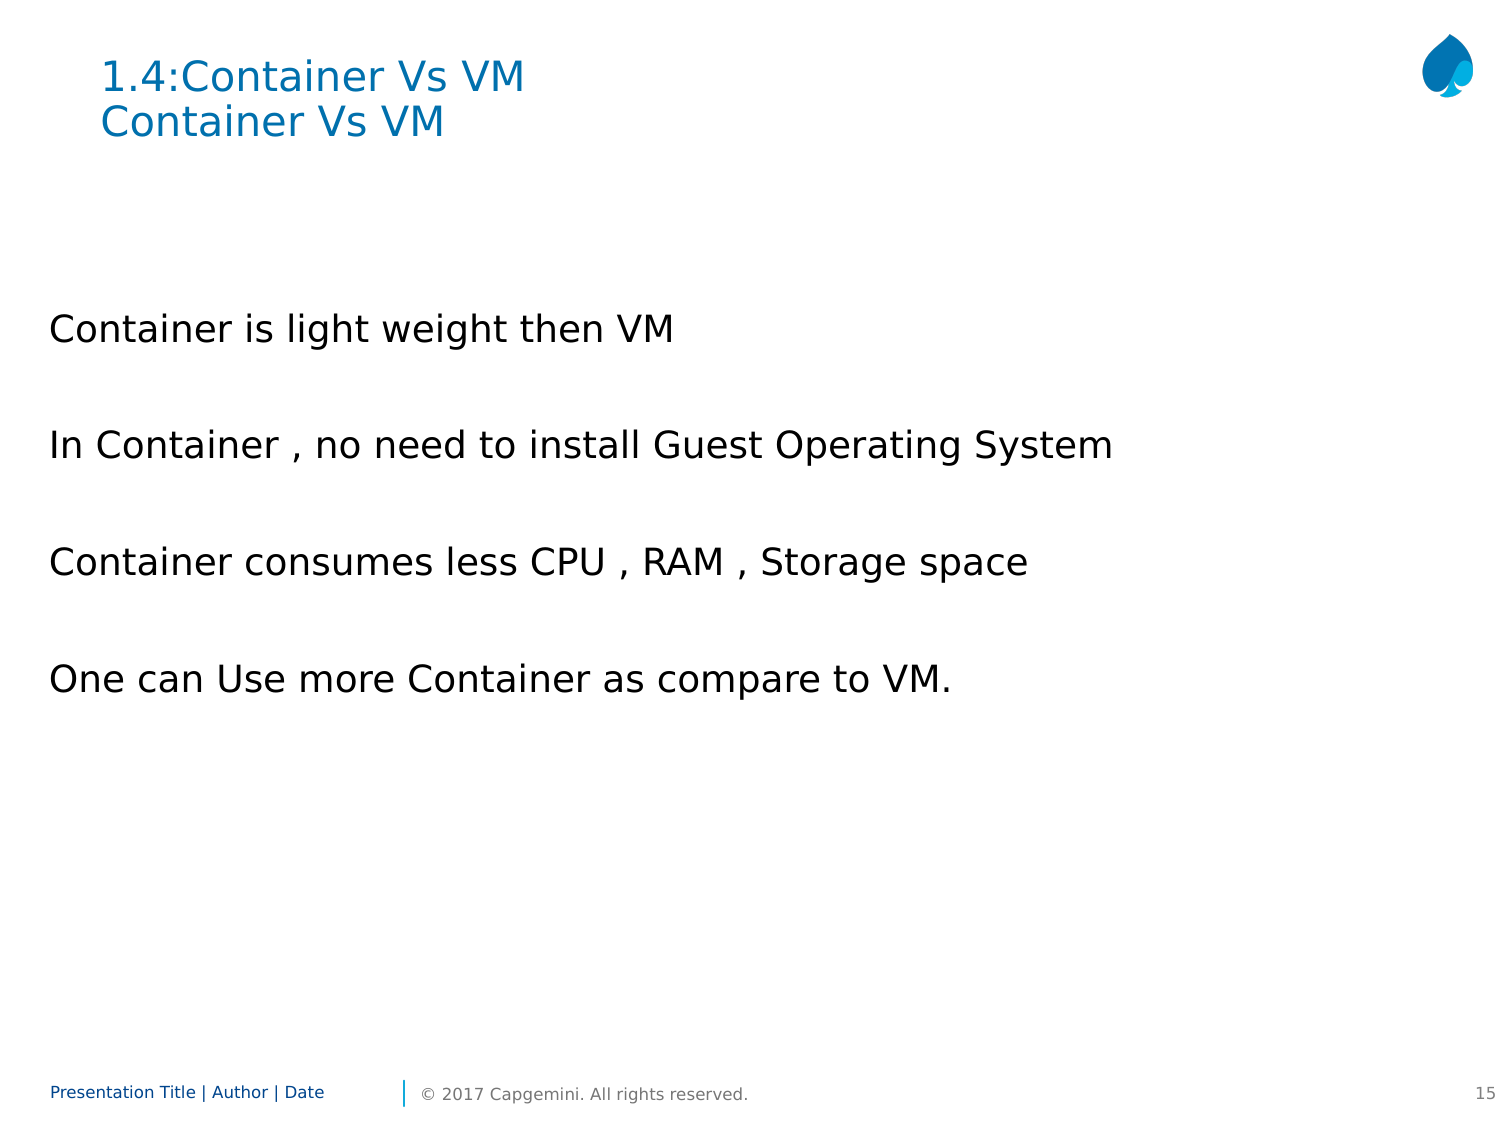

1.4:Container Vs VM
Container Vs VM

Container is light weight then VM

In Container , no need to install Guest Operating System

Container consumes less CPU , RAM , Storage space

One can Use more Container as compare to VM.